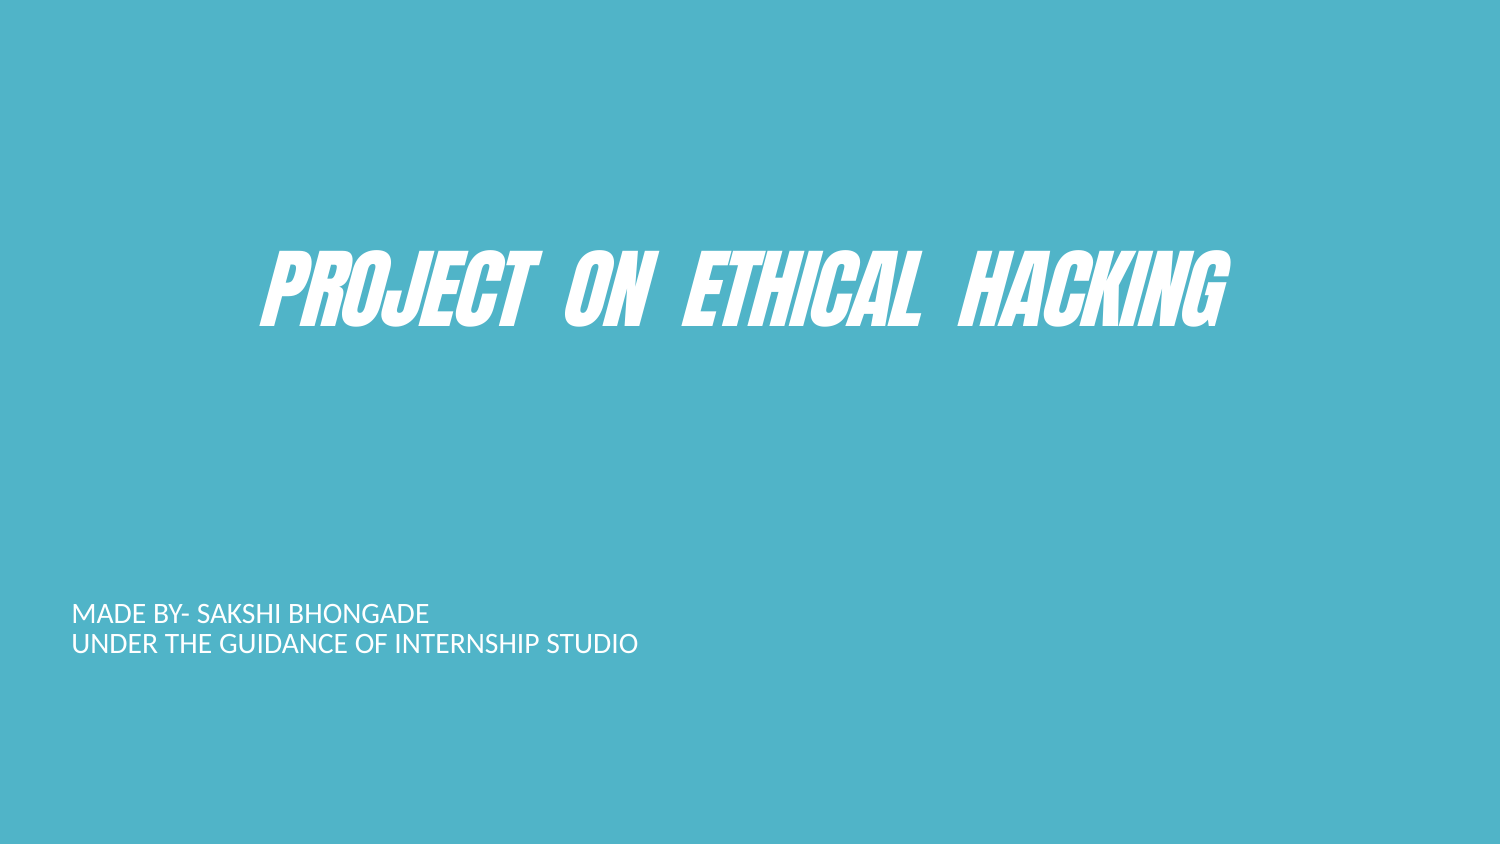

# PROJECT  ON  ETHICAL  HACKING
MADE BY- SAKSHI BHONGADE
UNDER THE GUIDANCE OF INTERNSHIP STUDIO